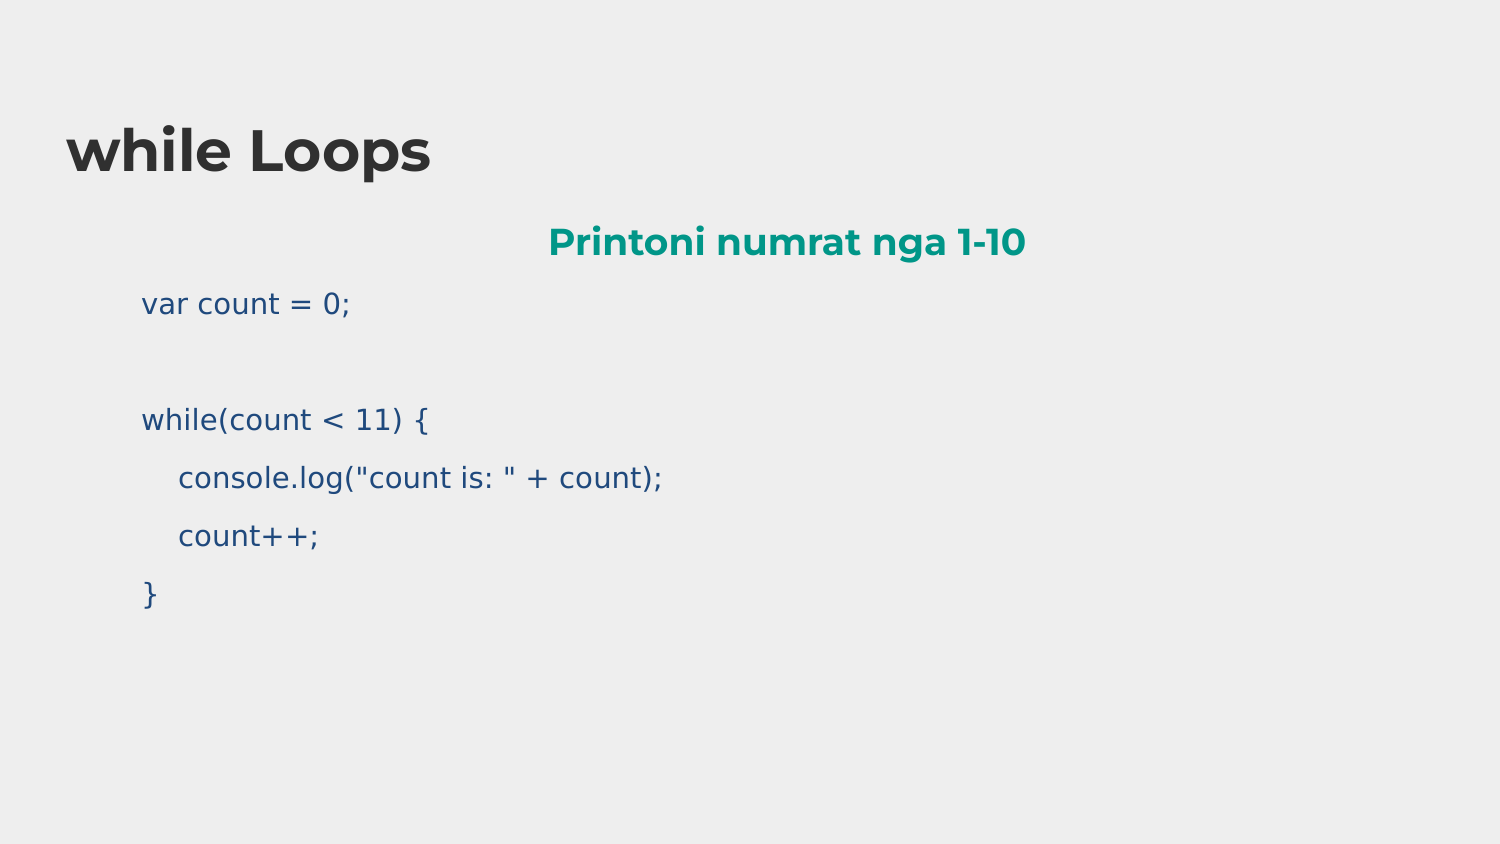

# while Loops
Printoni numrat nga 1-10
var count = 0;

while(count < 11) {
    console.log("count is: " + count);
    count++;
}